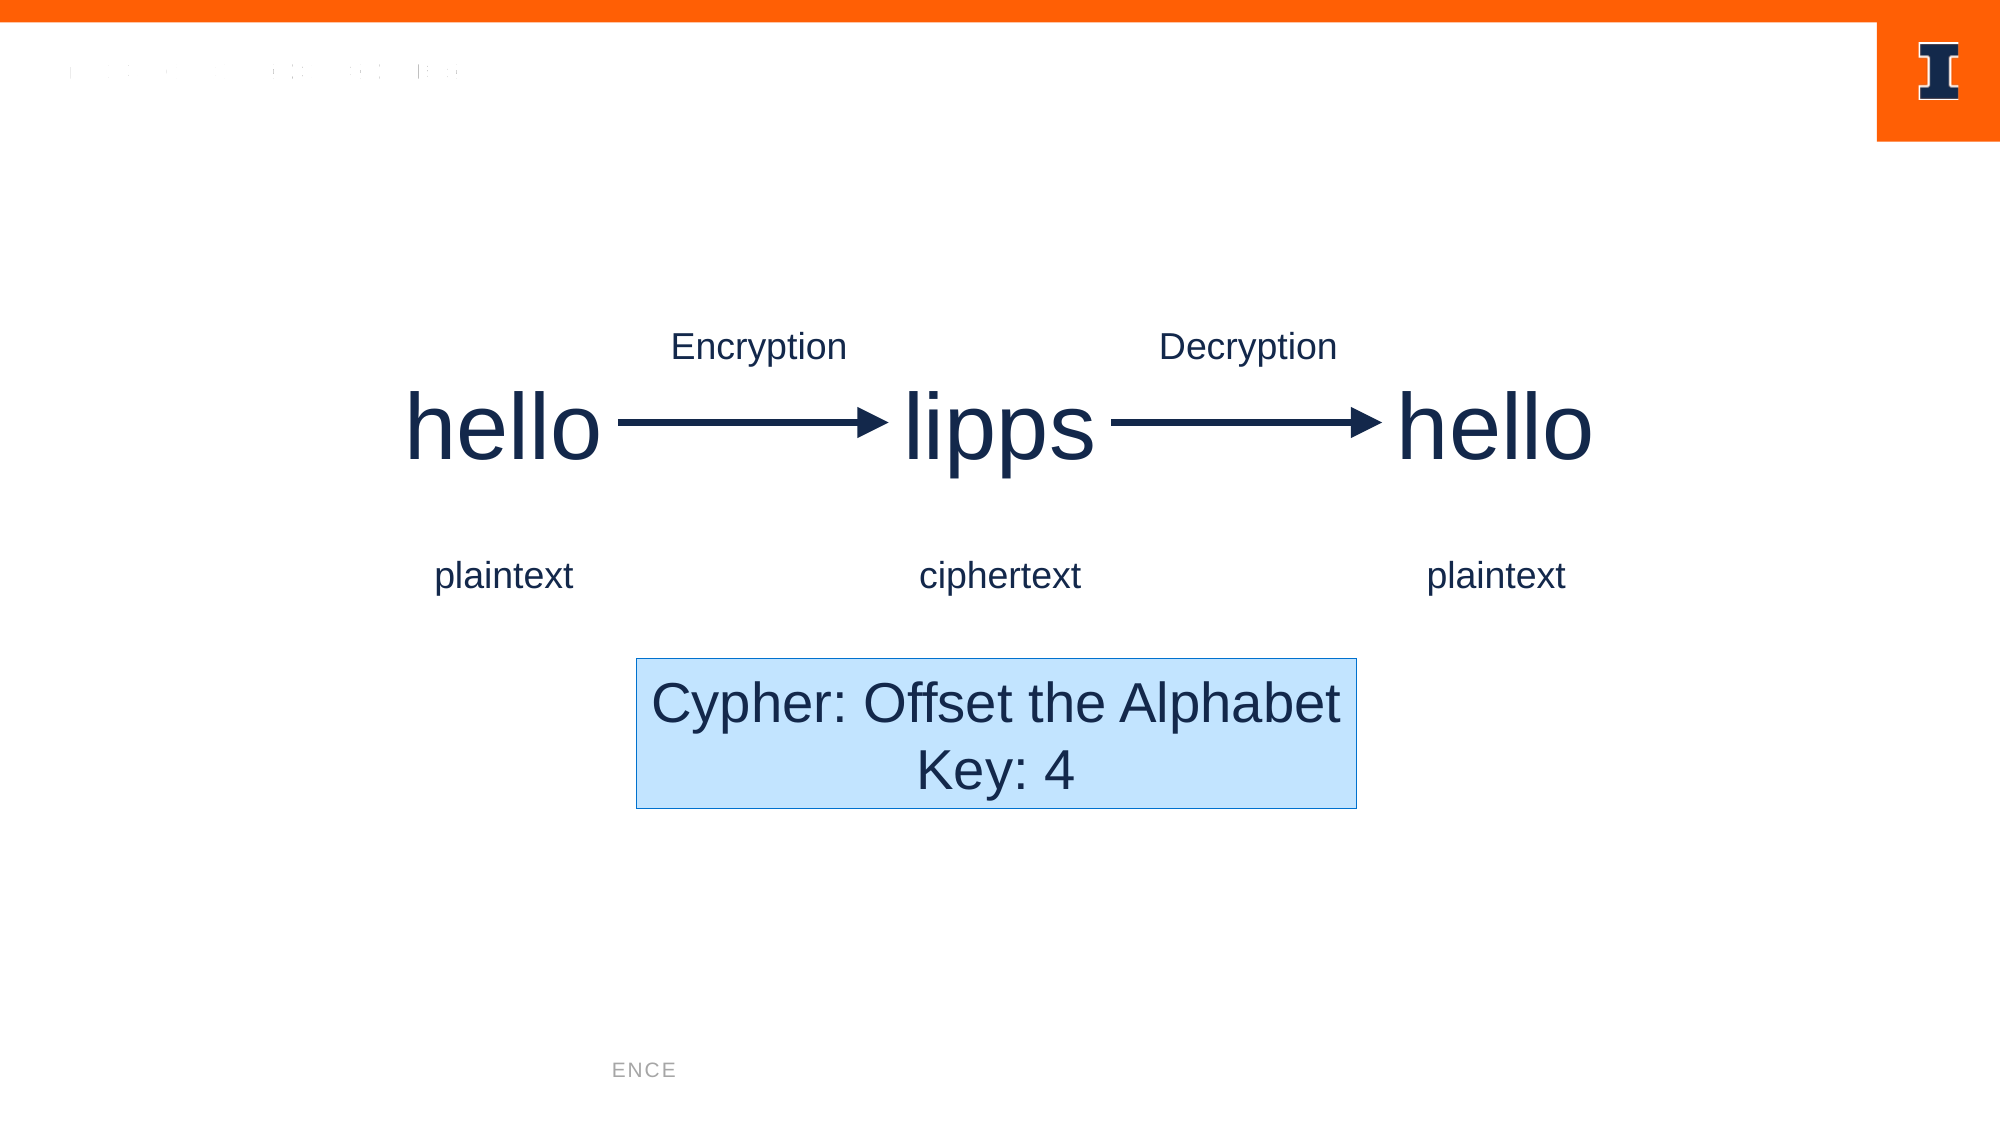

Encryption
Decryption
hello
lipps
hello
plaintext
ciphertext
plaintext
Cypher: Offset the Alphabet
Key: 4